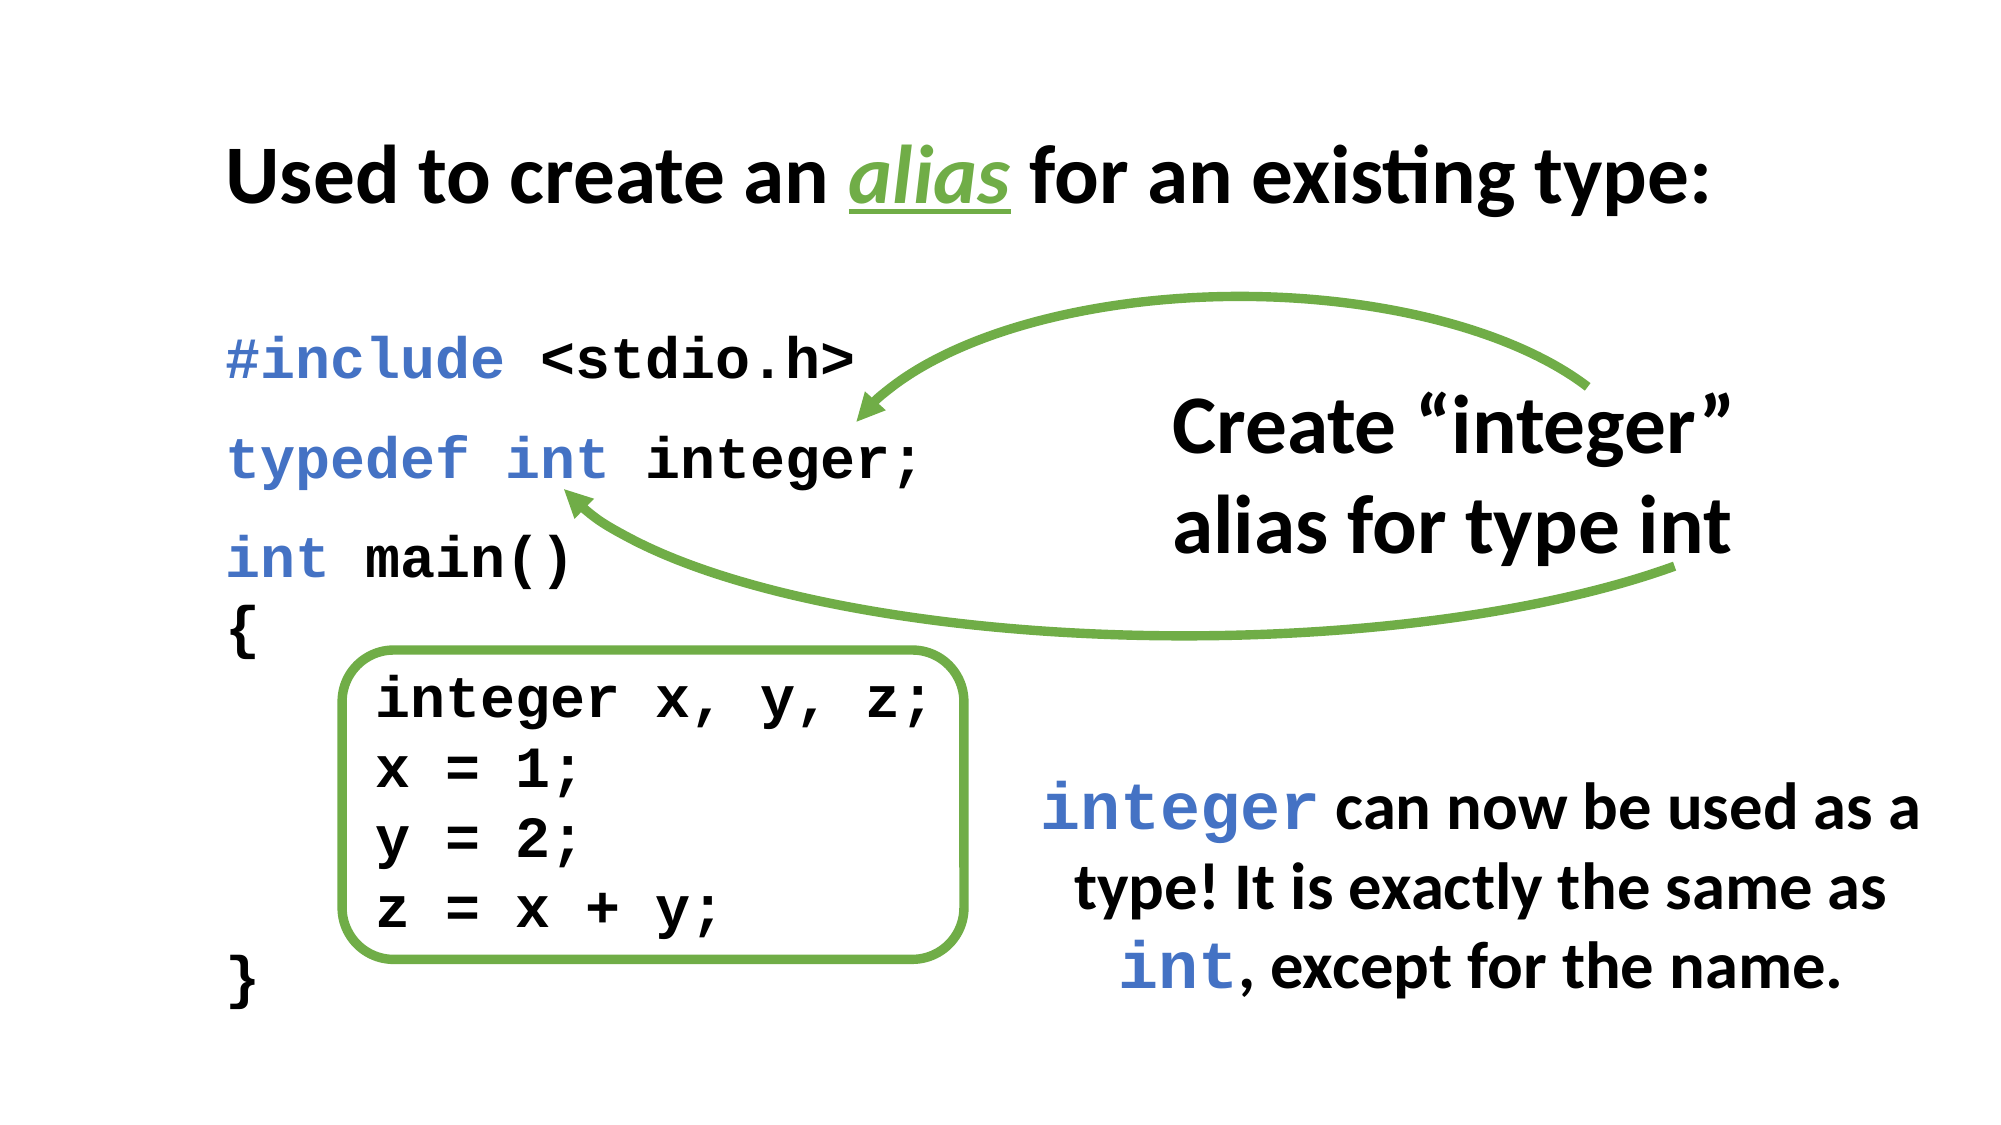

Used to create an alias for an existing type:

#include <stdio.h>

typedef int integer;

int main()
{
	integer x, y, z;
	x = 1;
	y = 2;
	z = x + y;
}
Create “integer” alias for type int

integer can now be used as a type! It is exactly the same as int, except for the name.